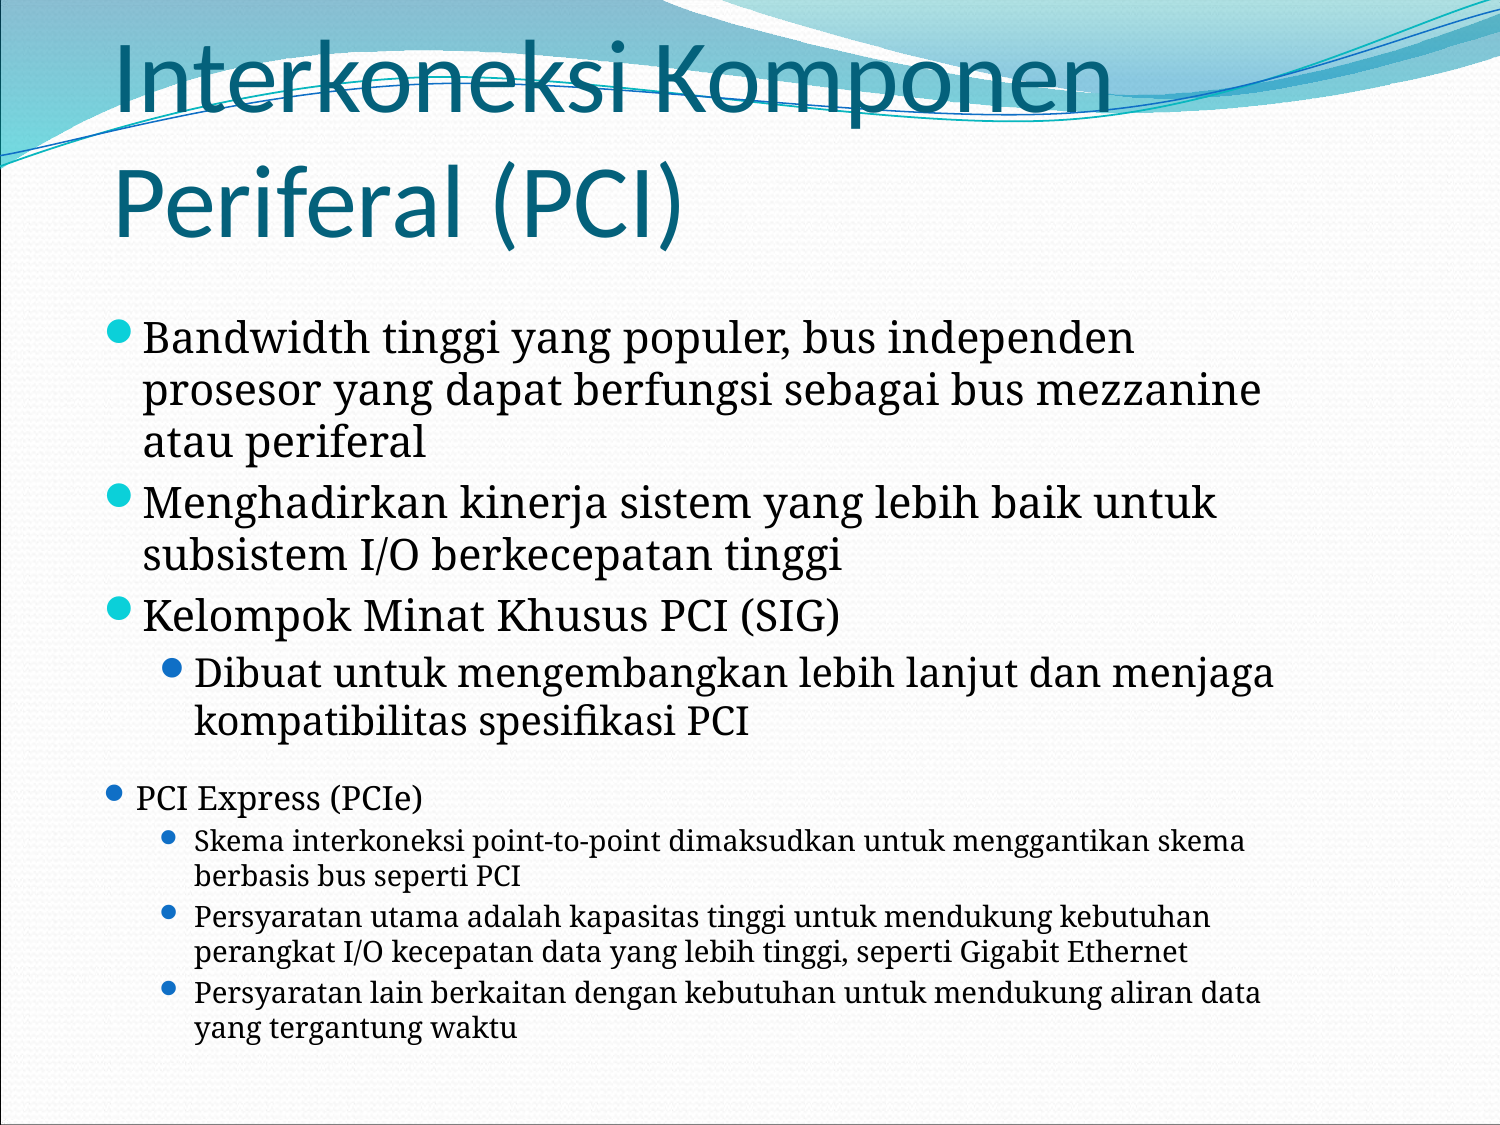

# Interkoneksi Komponen Periferal (PCI)
Bandwidth tinggi yang populer, bus independen prosesor yang dapat berfungsi sebagai bus mezzanine atau periferal
Menghadirkan kinerja sistem yang lebih baik untuk subsistem I/O berkecepatan tinggi
Kelompok Minat Khusus PCI (SIG)
Dibuat untuk mengembangkan lebih lanjut dan menjaga kompatibilitas spesifikasi PCI
PCI Express (PCIe)
Skema interkoneksi point-to-point dimaksudkan untuk menggantikan skema berbasis bus seperti PCI
Persyaratan utama adalah kapasitas tinggi untuk mendukung kebutuhan perangkat I/O kecepatan data yang lebih tinggi, seperti Gigabit Ethernet
Persyaratan lain berkaitan dengan kebutuhan untuk mendukung aliran data yang tergantung waktu